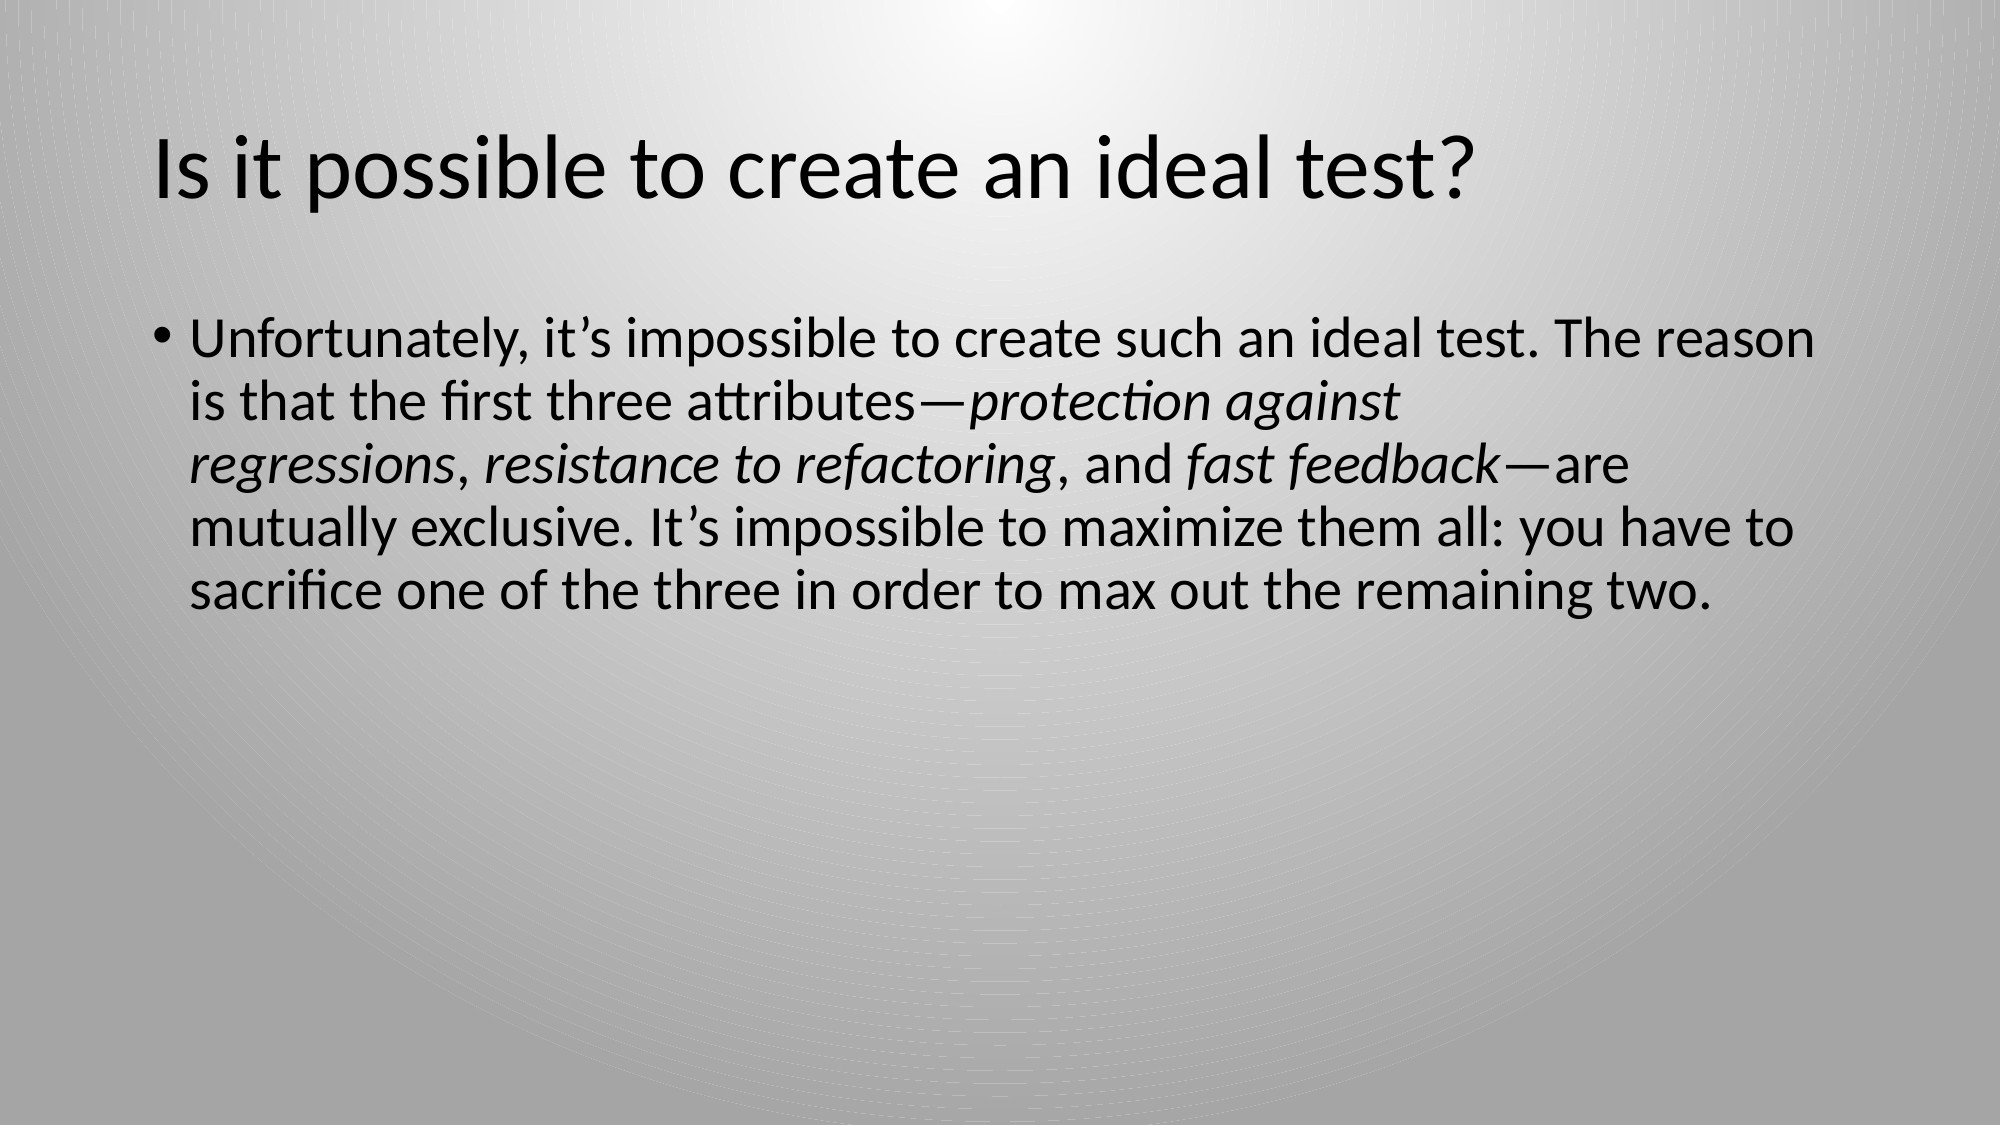

# Is it possible to create an ideal test?
Unfortunately, it’s impossible to create such an ideal test. The reason is that the first three attributes—protection against regressions, resistance to refactoring, and fast feedback—are mutually exclusive. It’s impossible to maximize them all: you have to sacrifice one of the three in order to max out the remaining two.